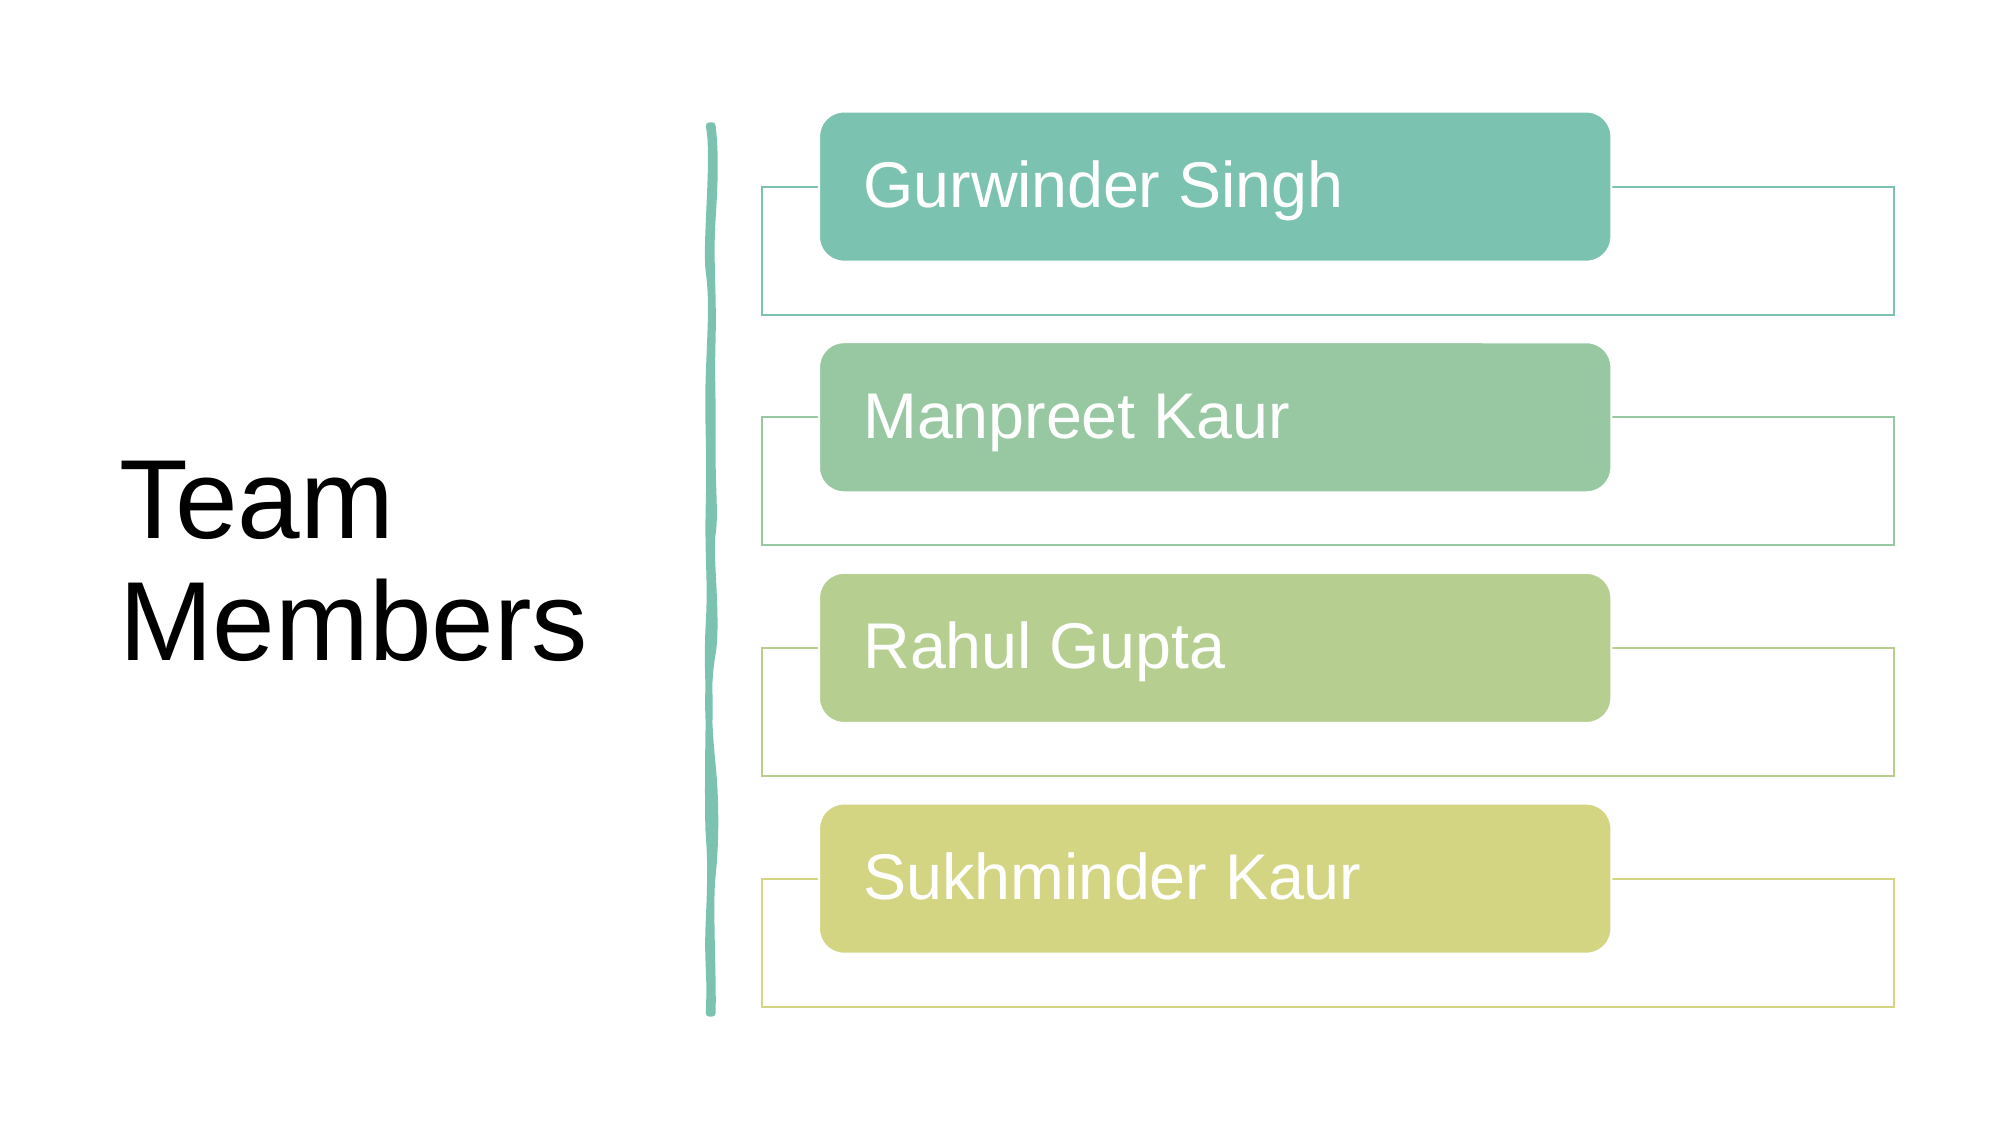

Gurwinder Singh
Manpreet Kaur
Rahul Gupta
Sukhminder Kaur
Team Members